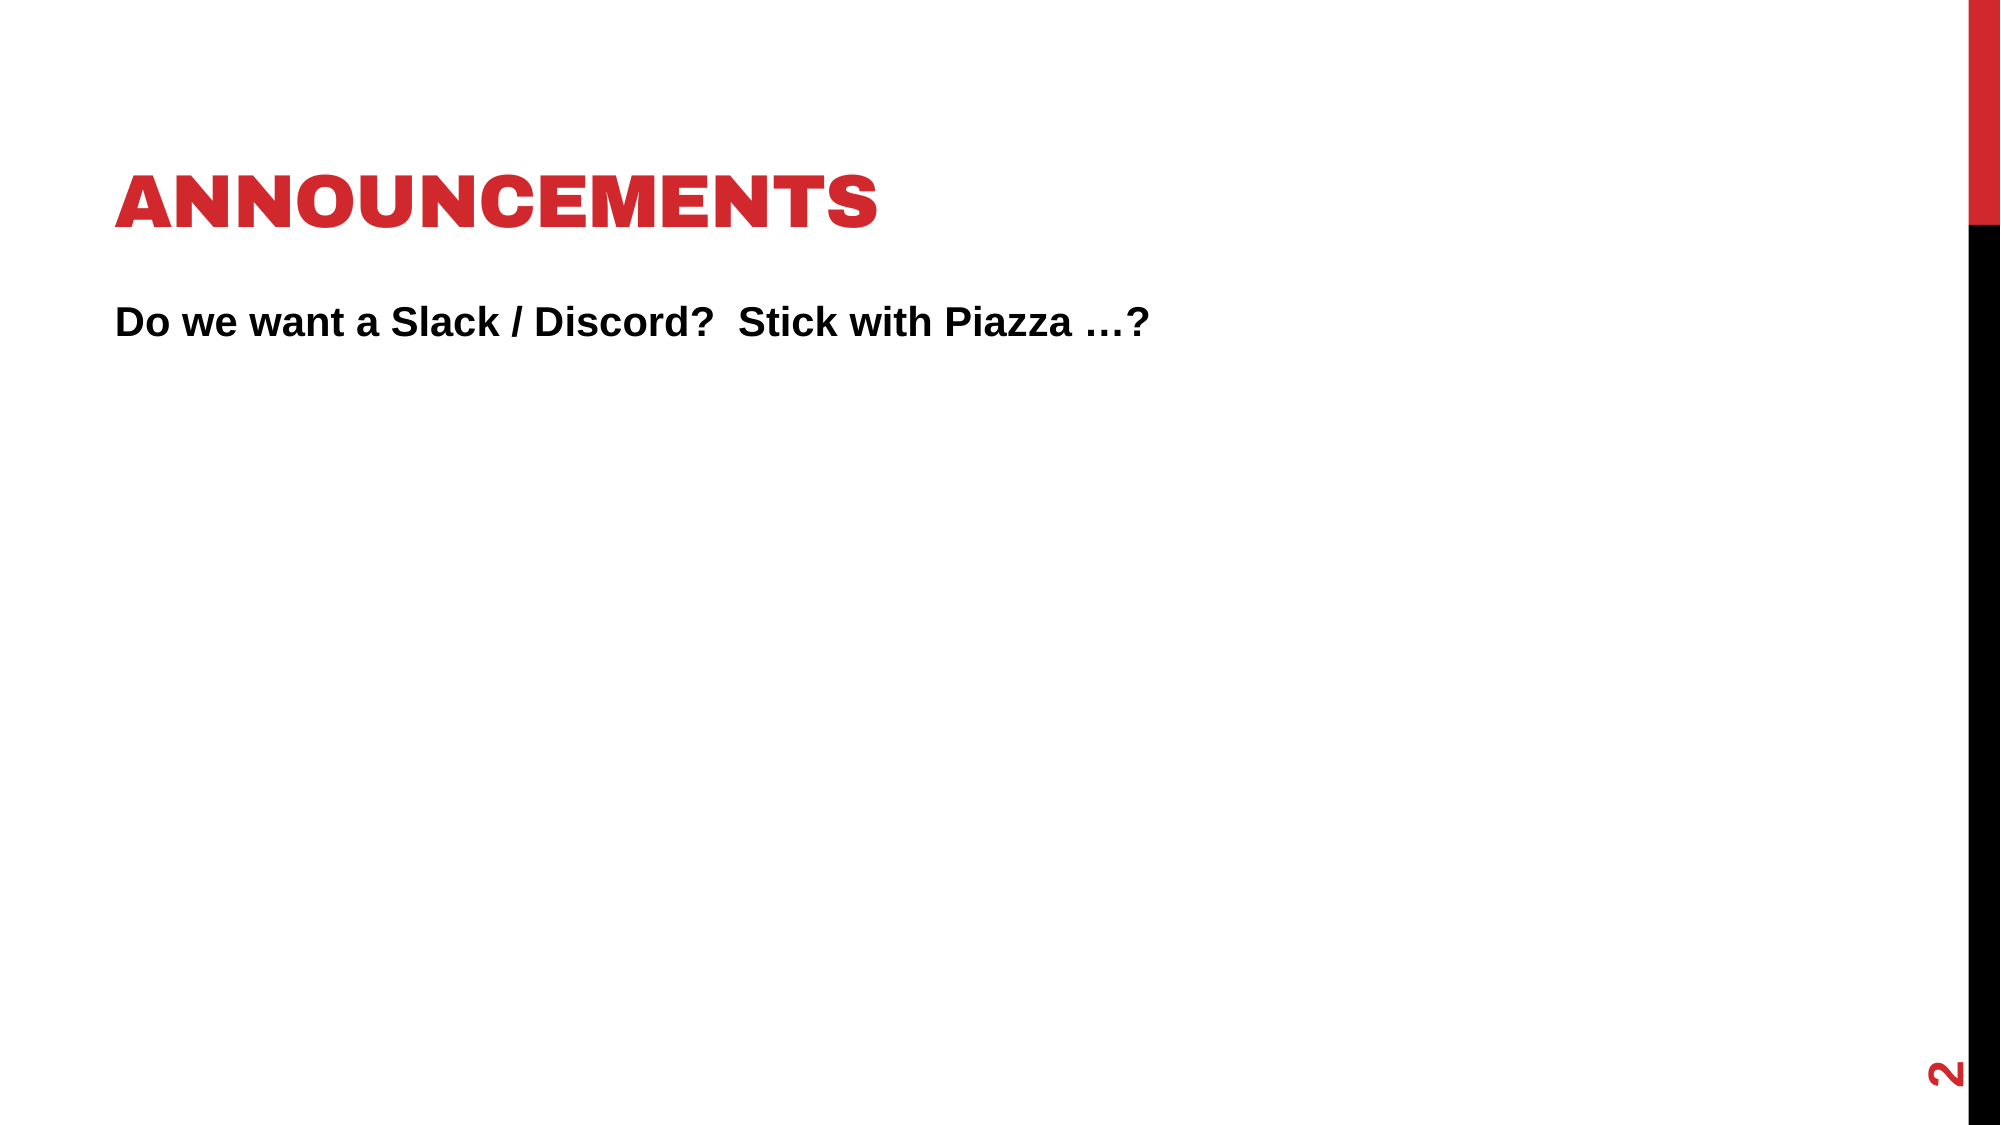

# Announcements
Do we want a Slack / Discord?  Stick with Piazza …?
2